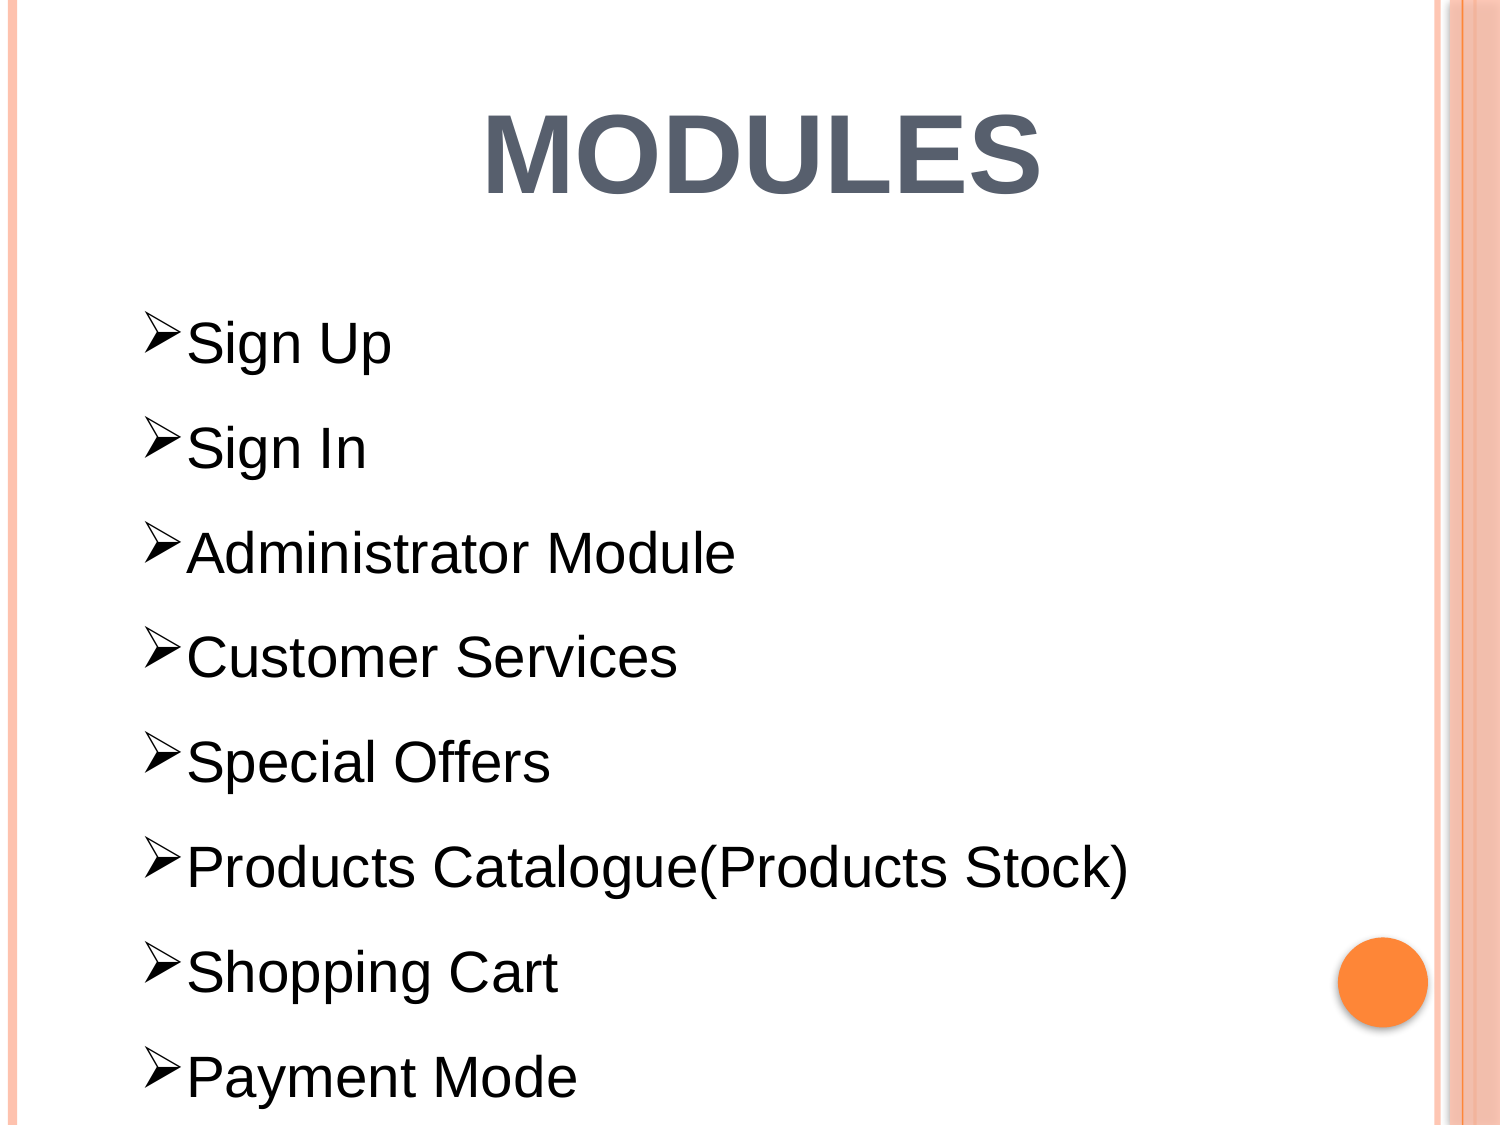

# MODULES
Sign Up
Sign In
Administrator Module
Customer Services
Special Offers
Products Catalogue(Products Stock)
Shopping Cart
Payment Mode